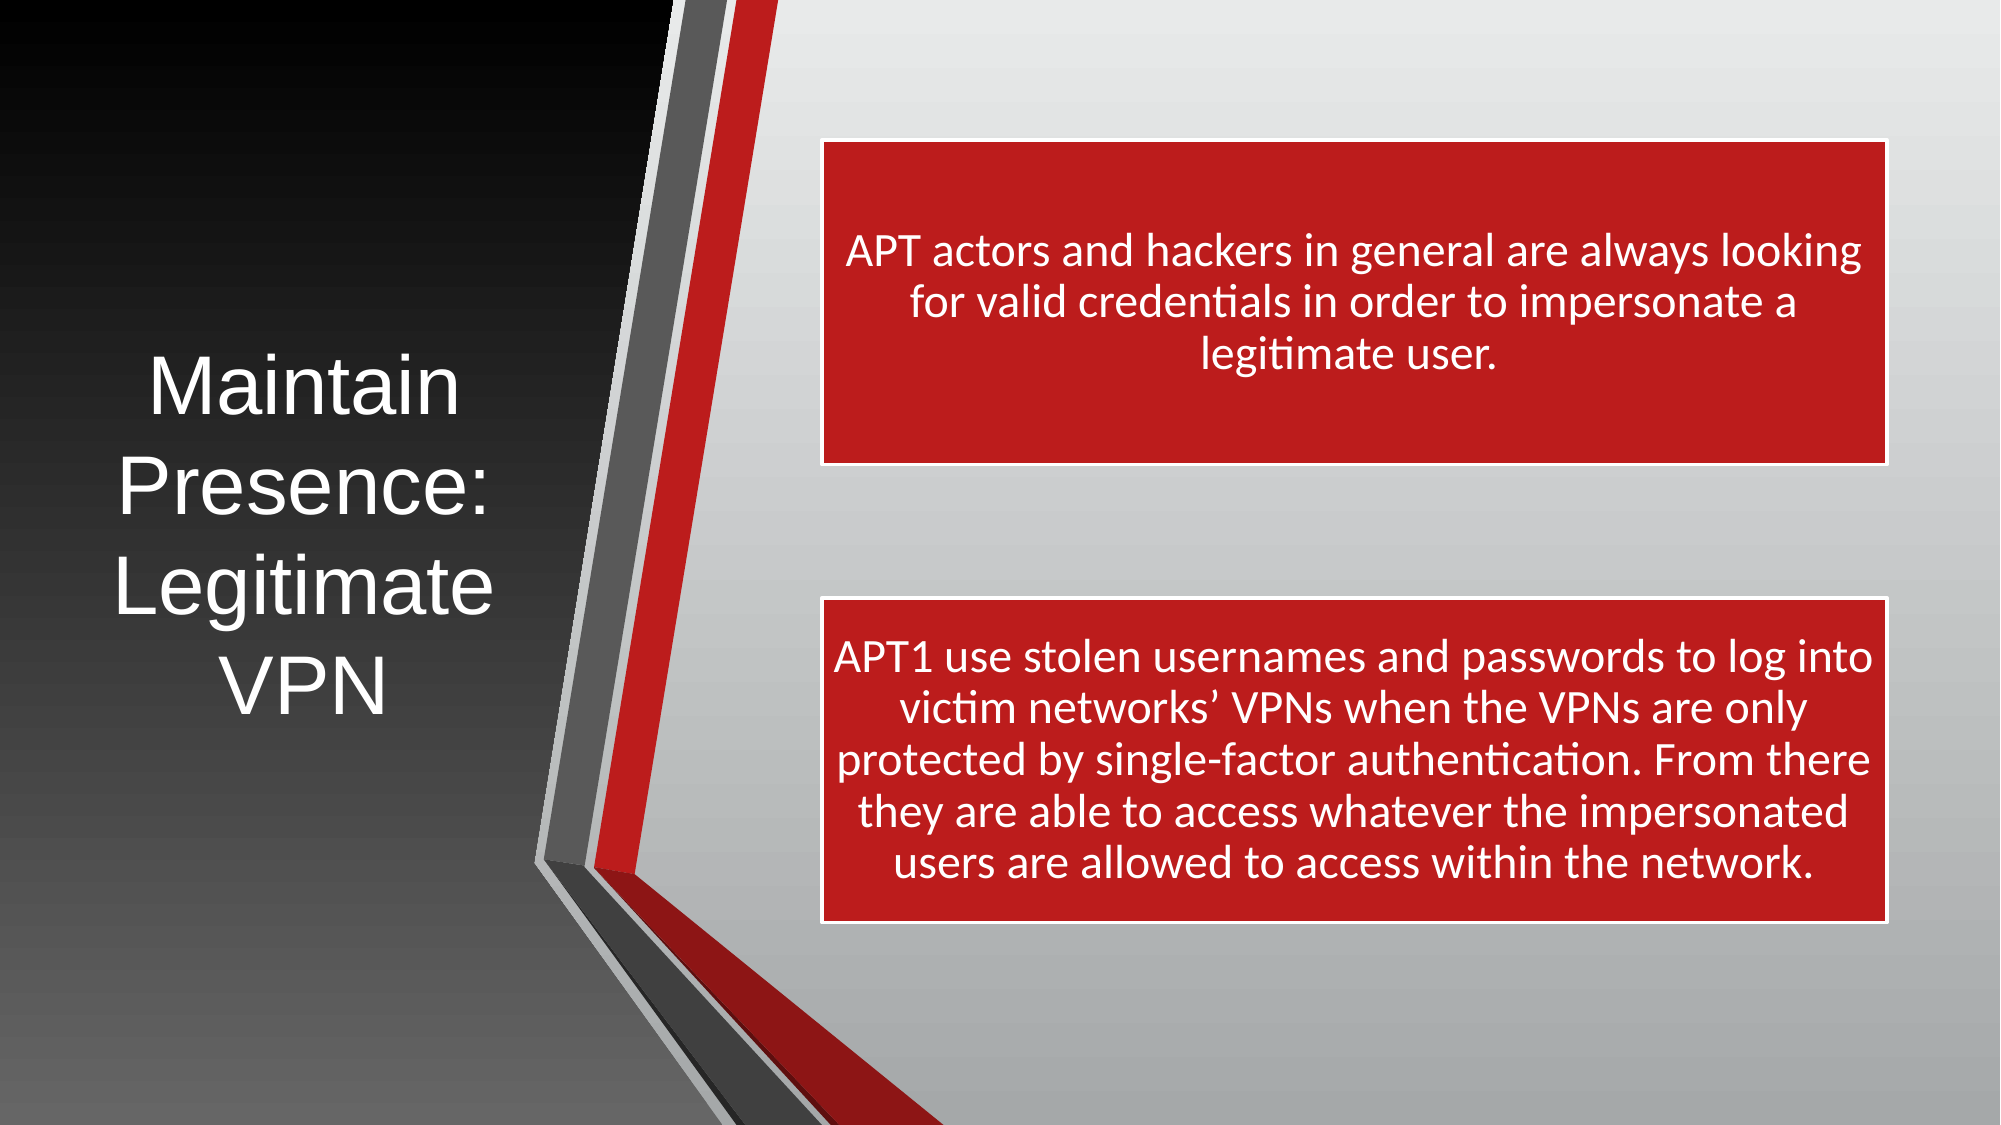

# Maintain Presence: Legitimate VPN
APT actors and hackers in general are always looking for valid credentials in order to impersonate a legitimate user.
APT1 use stolen usernames and passwords to log into victim networks’ VPNs when the VPNs are only protected by single-factor authentication. From there they are able to access whatever the impersonated users are allowed to access within the network.